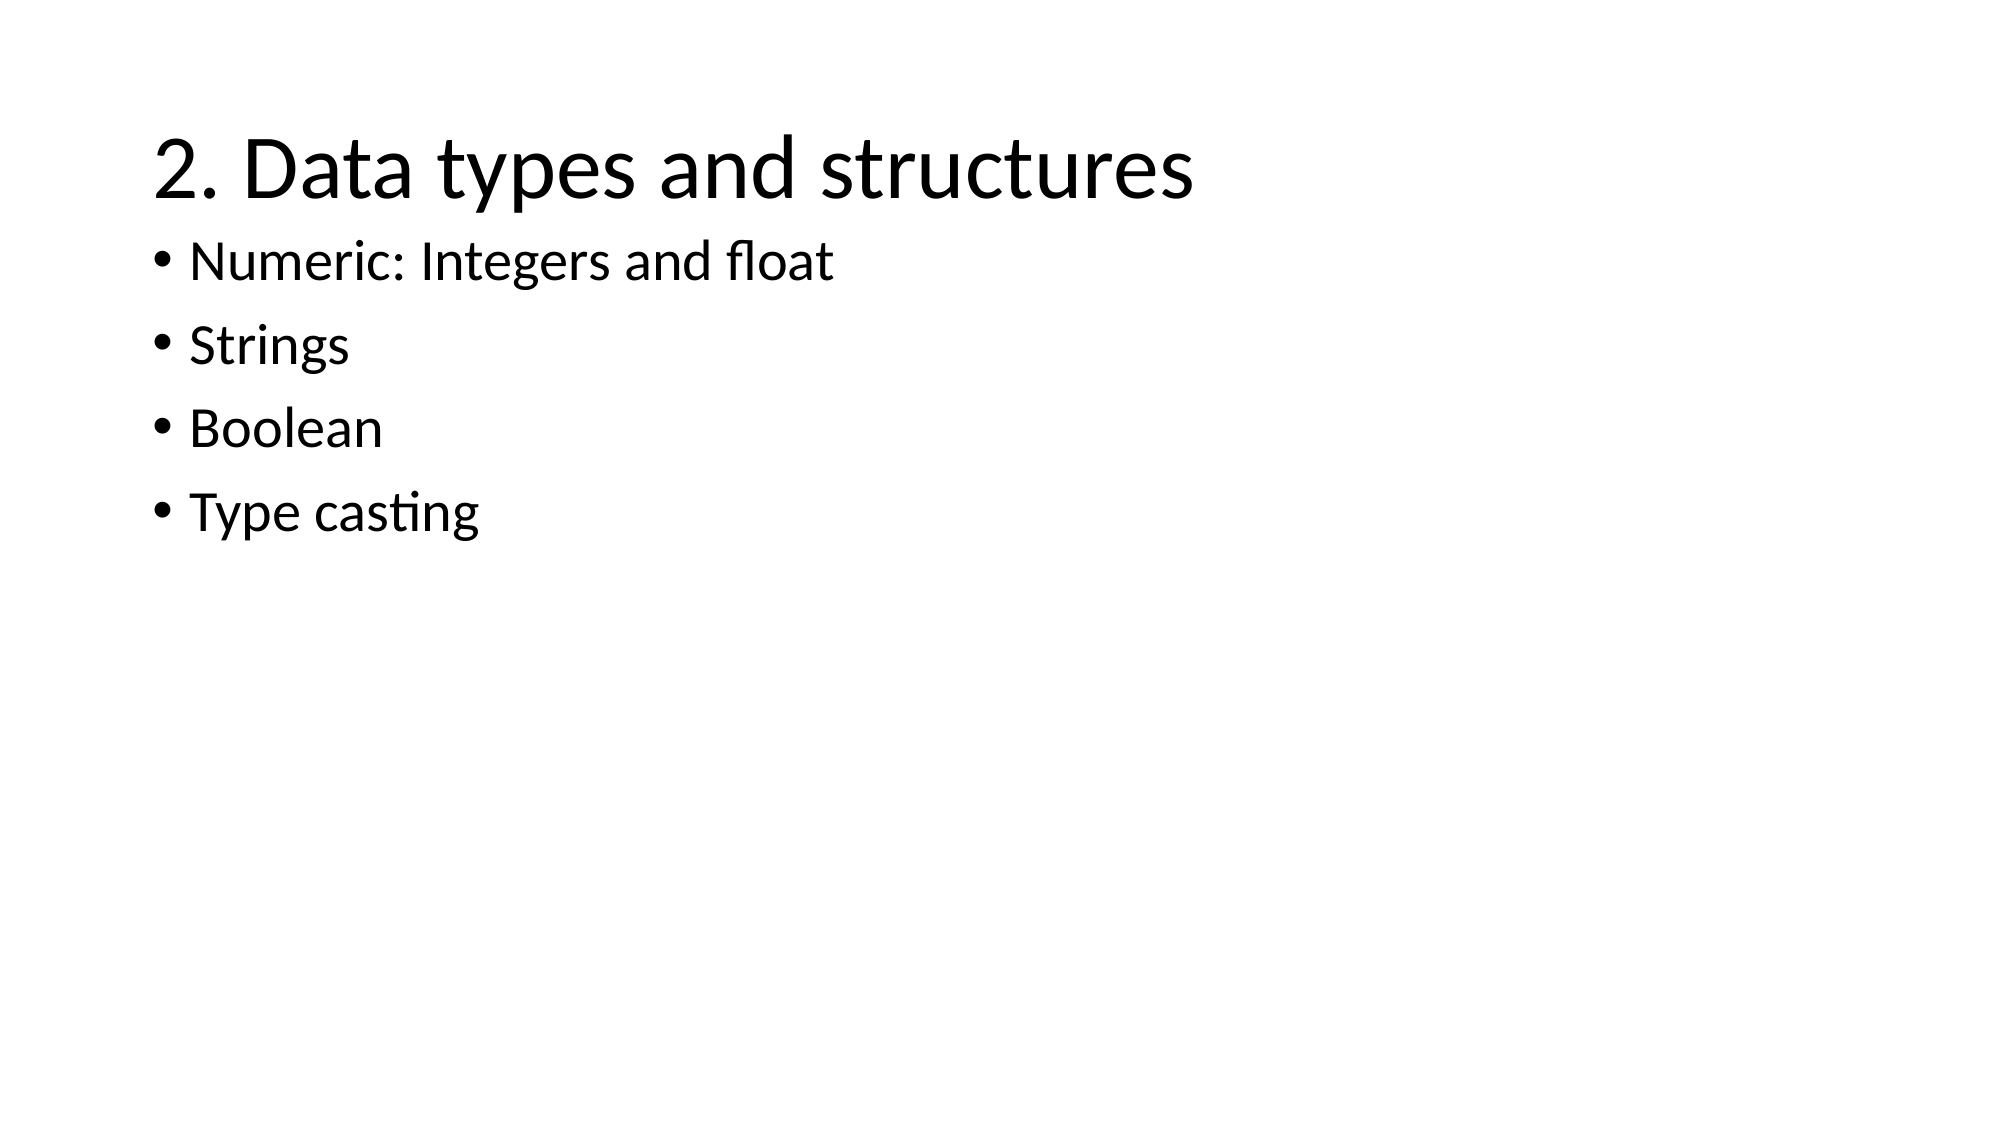

# 2. Data types and structures
Numeric: Integers and float
Strings
Boolean
Type casting